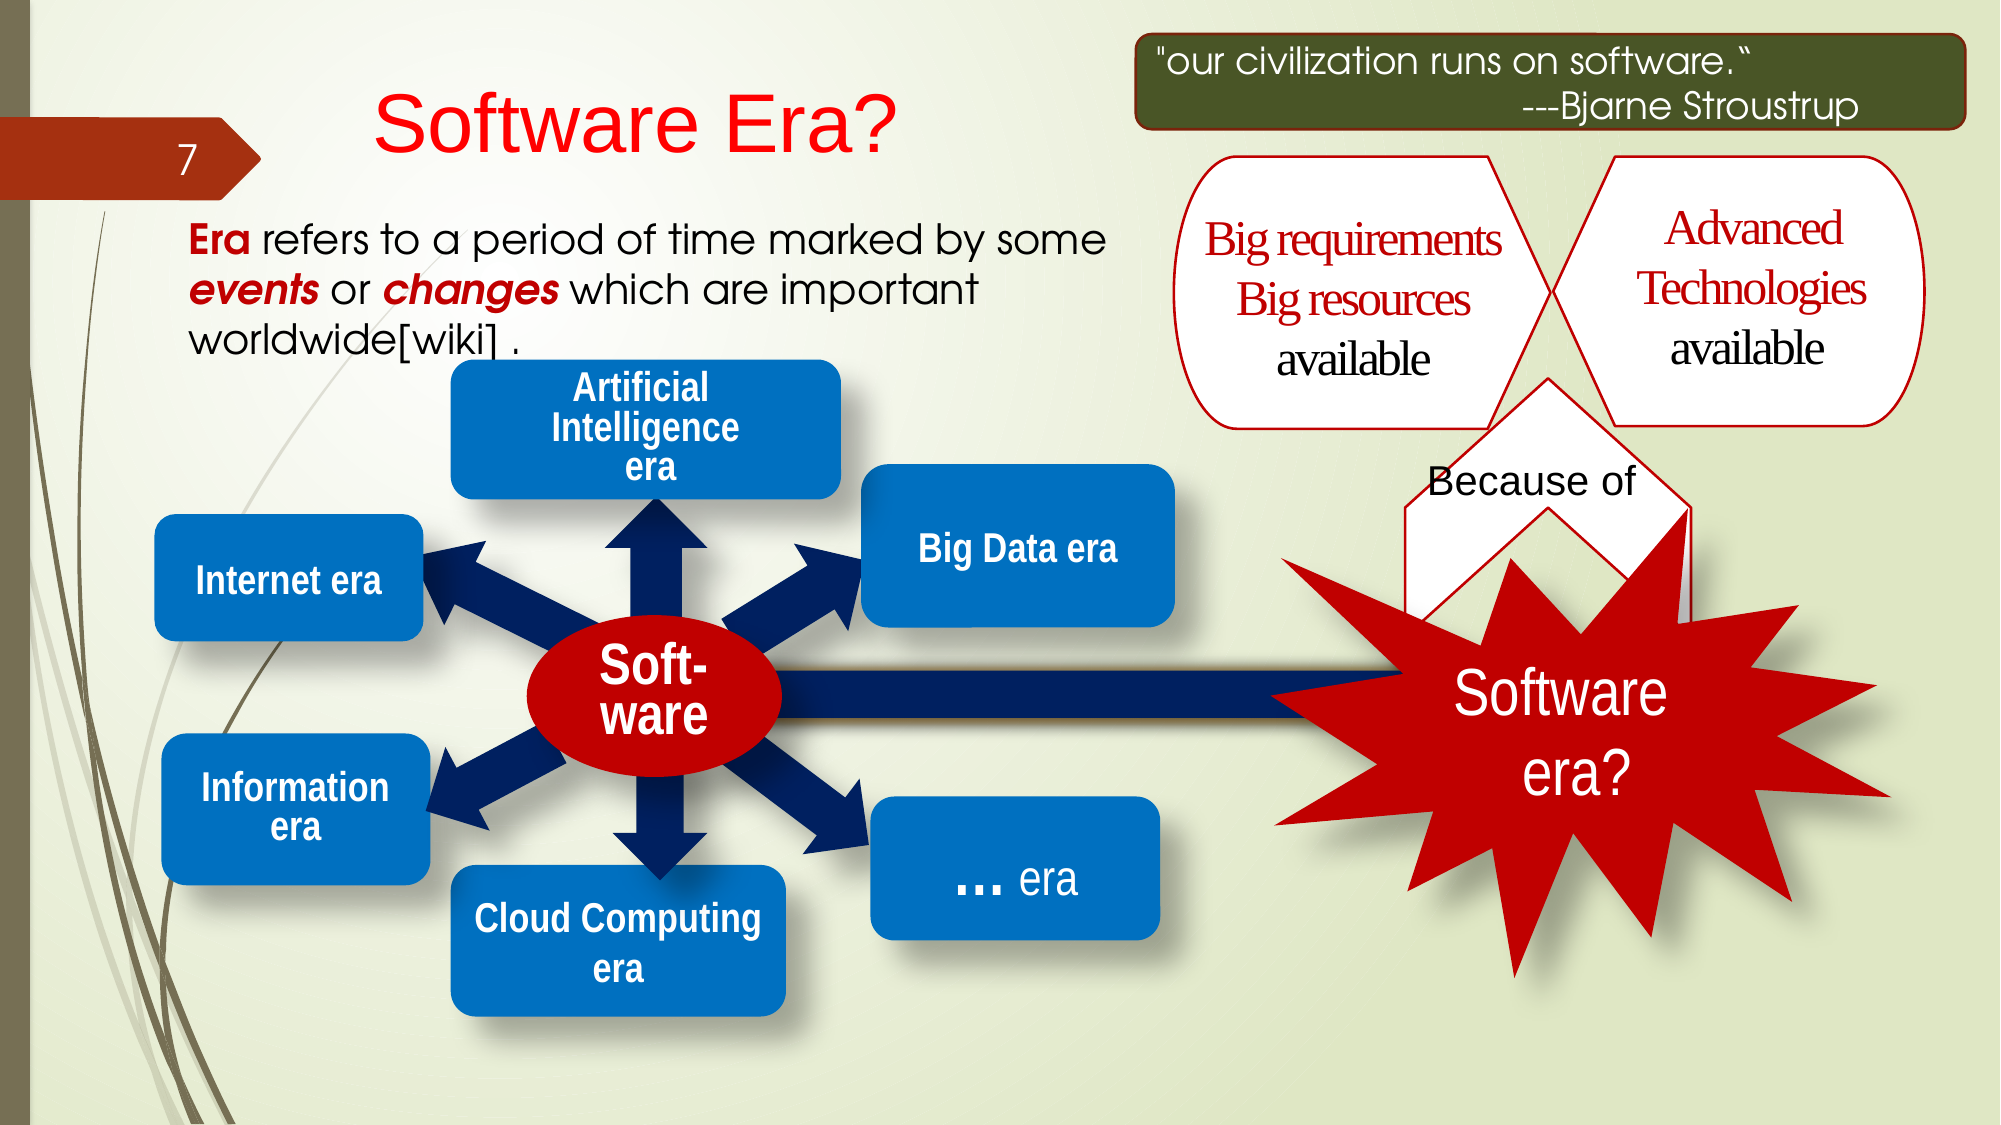

"our civilization runs on software.“
                                   ---Bjarne Stroustrup
Software Era?
7

Advanced Technologies available
Big requirements
Big resources
available
Era refers to a period of time marked by some events or changes which are important worldwide[wiki] .

Artificial
Intelligence
 era

Because of
Big Data era

Software
era?
Internet era

Soft-ware

Information era

… era
Cloud Computing
era